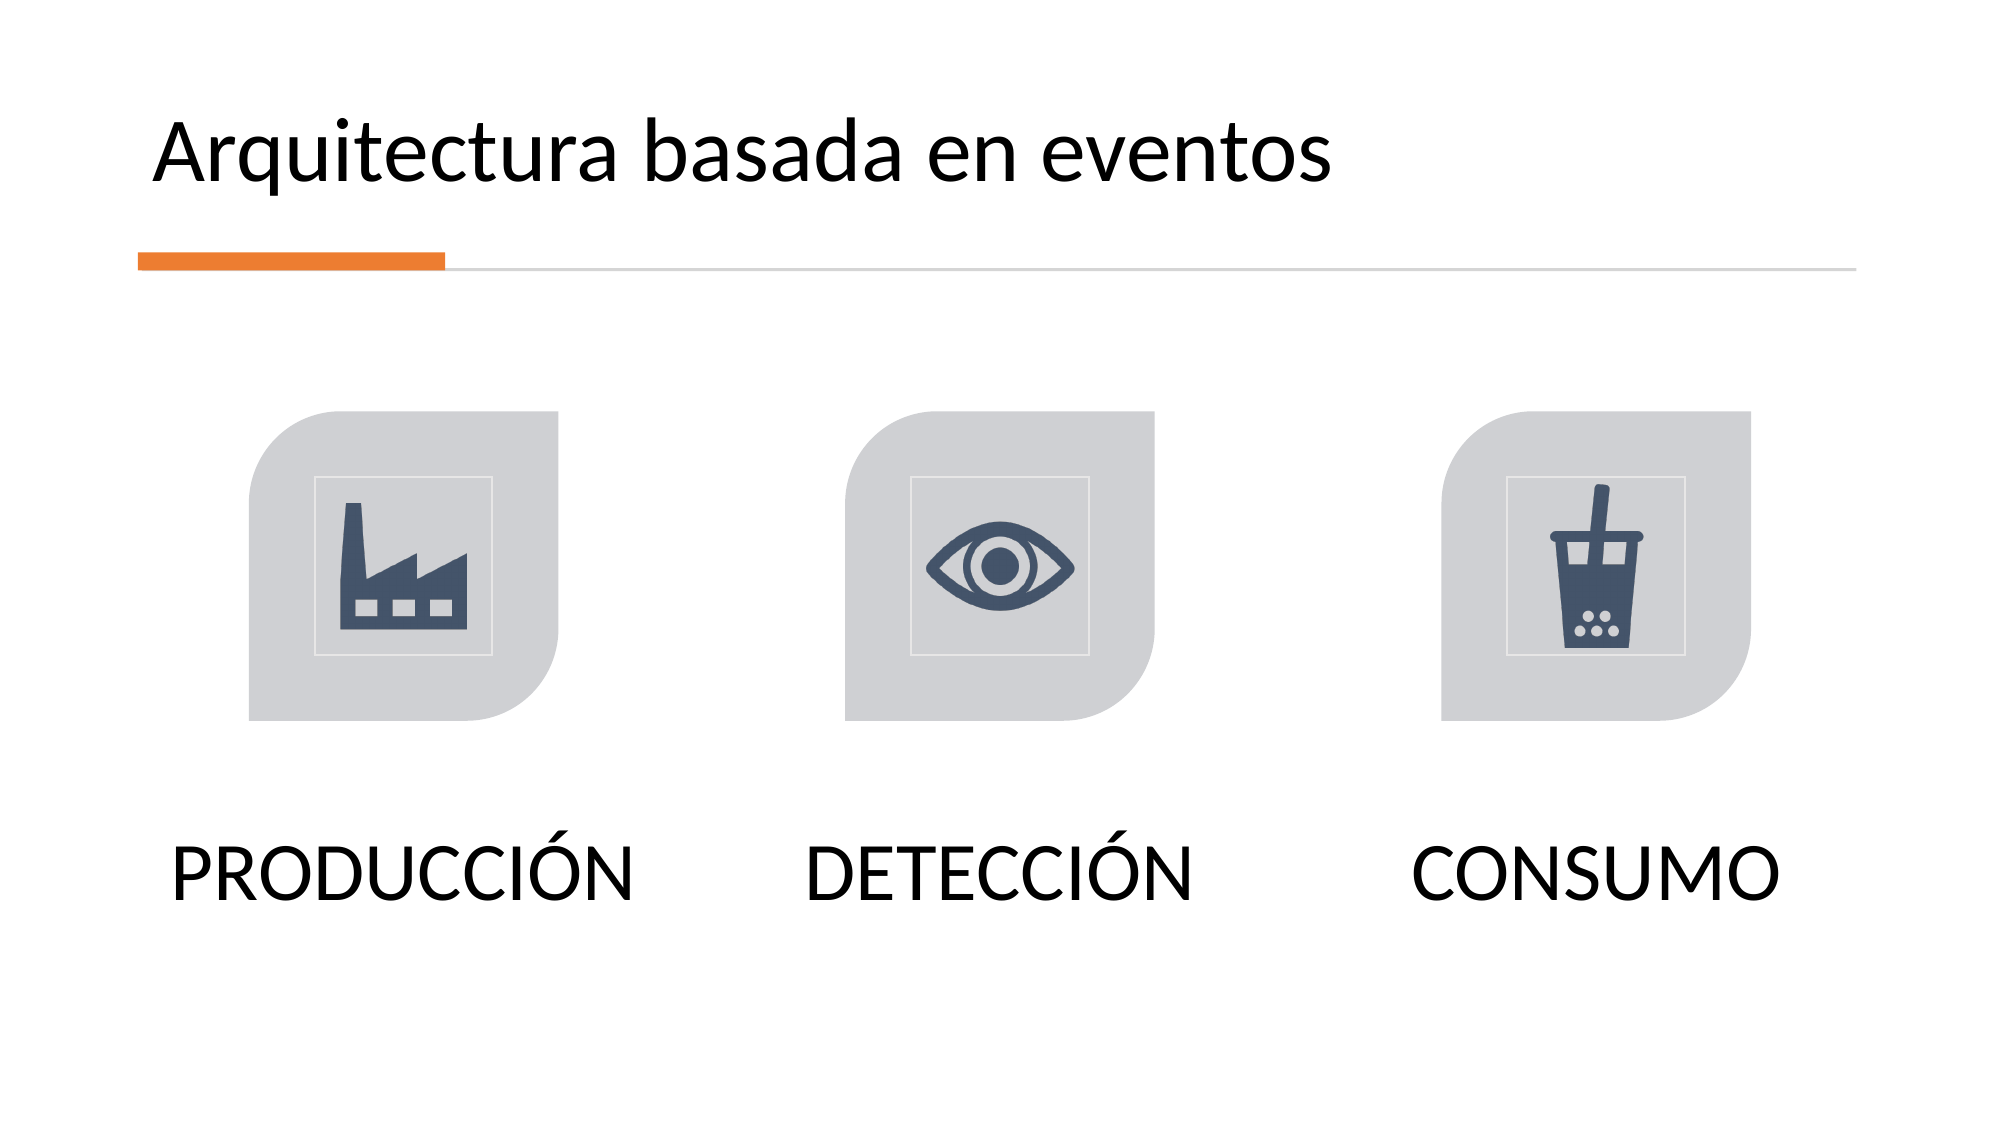

# Arquitectura basada en eventos

Producción
Detección
Consumo